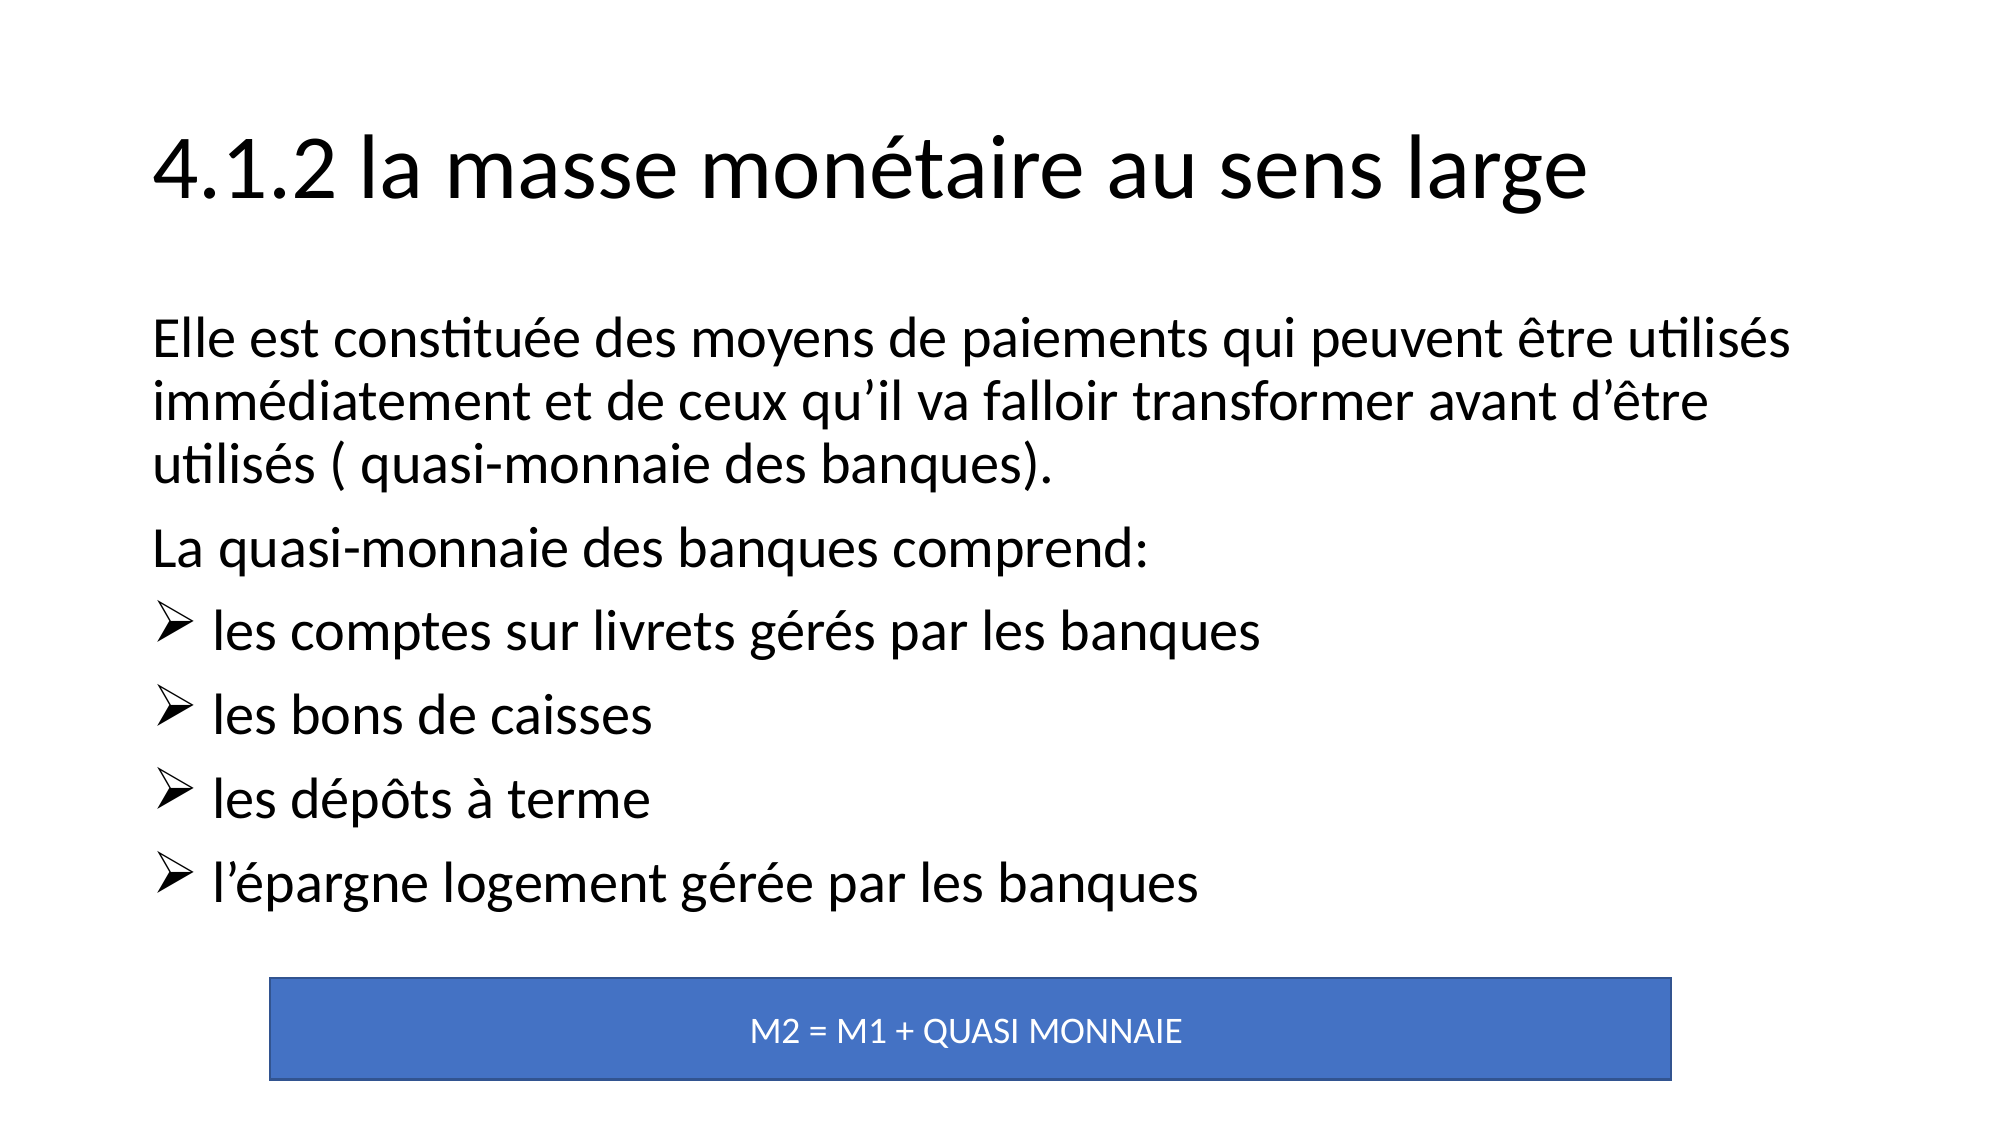

# 4.1.2 la masse monétaire au sens large
Elle est constituée des moyens de paiements qui peuvent être utilisés immédiatement et de ceux qu’il va falloir transformer avant d’être utilisés ( quasi-monnaie des banques).
La quasi-monnaie des banques comprend:
 les comptes sur livrets gérés par les banques
 les bons de caisses
 les dépôts à terme
 l’épargne logement gérée par les banques

M2 = M1 + QUASI MONNAIE